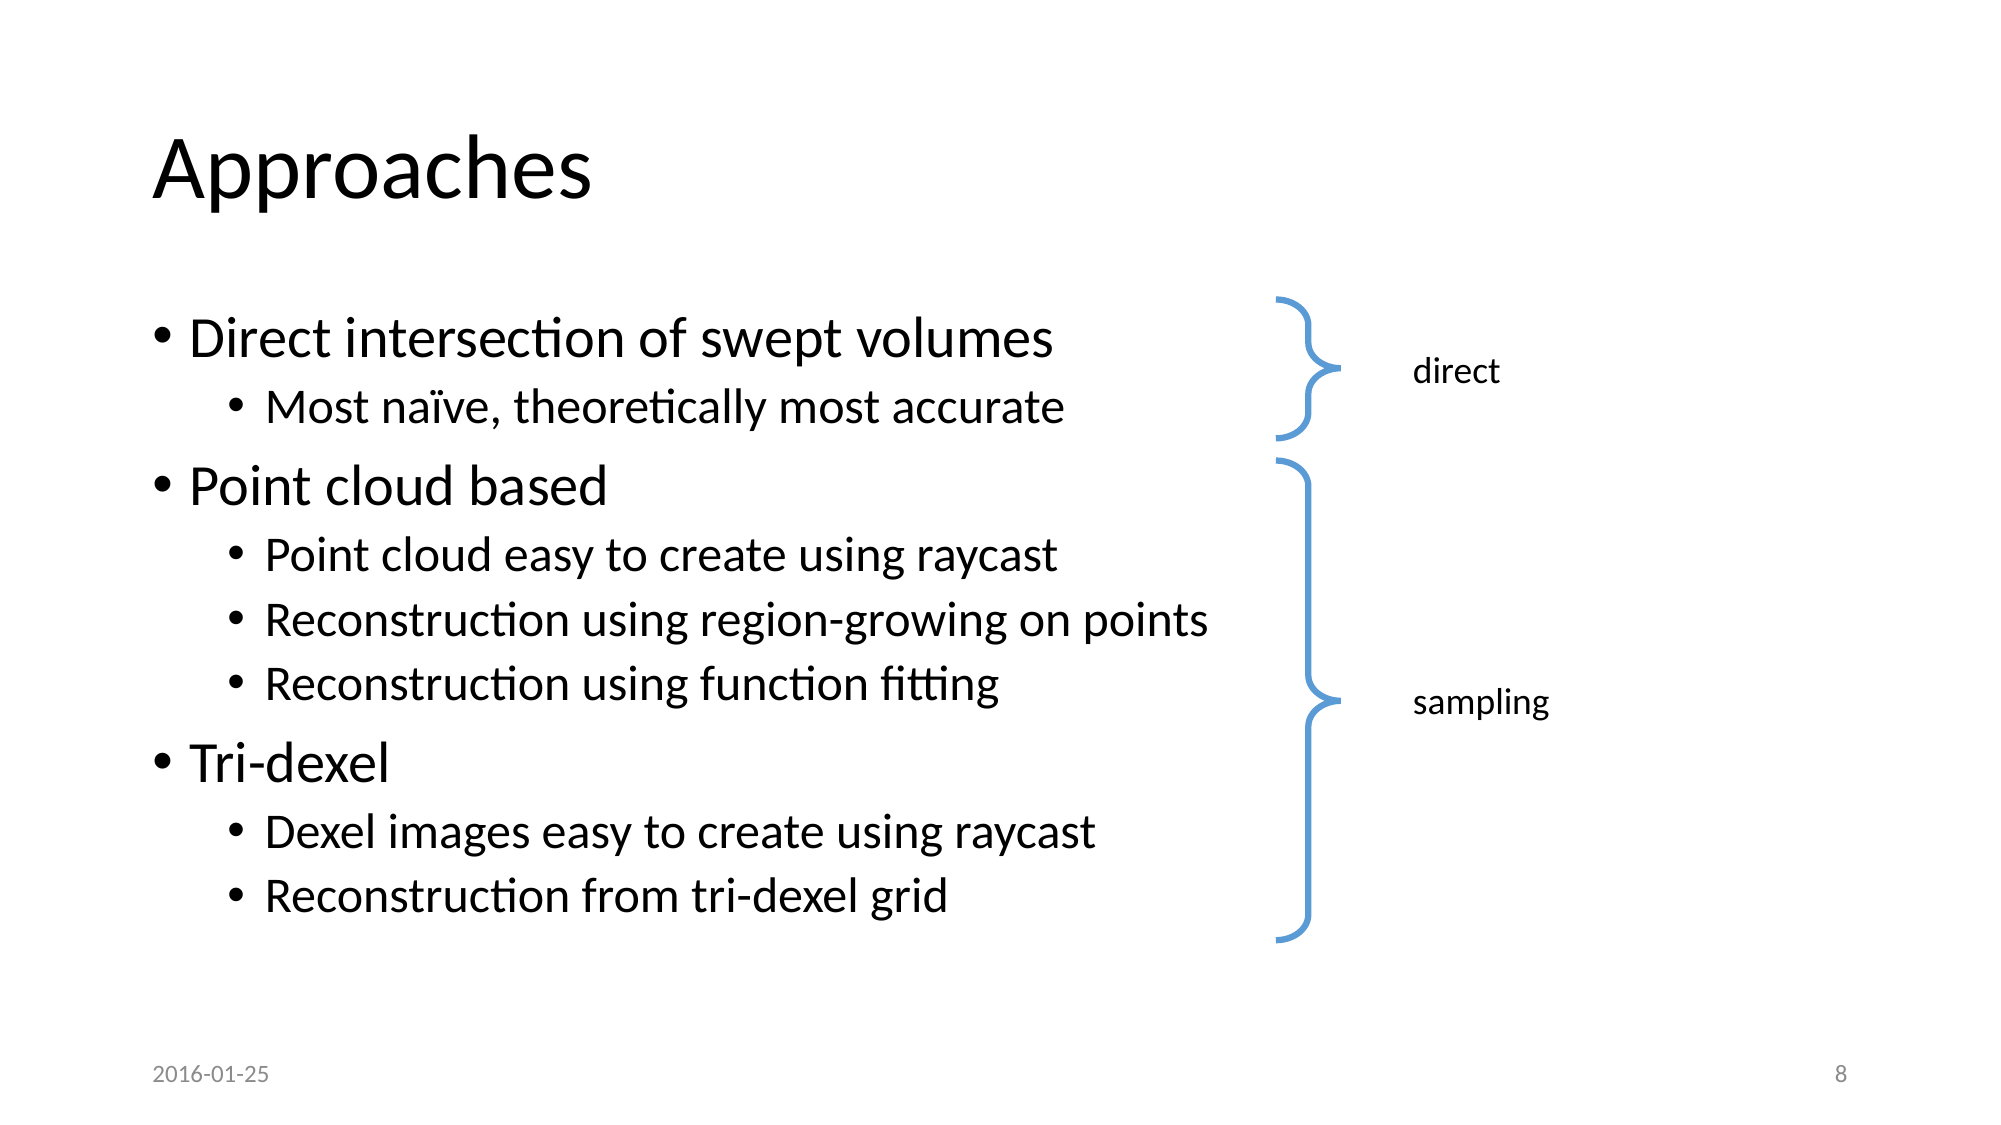

# Approaches
Direct intersection of swept volumes
Most naïve, theoretically most accurate
Point cloud based
Point cloud easy to create using raycast
Reconstruction using region-growing on points
Reconstruction using function fitting
Tri-dexel
Dexel images easy to create using raycast
Reconstruction from tri-dexel grid

direct

sampling
2016-01-25
8